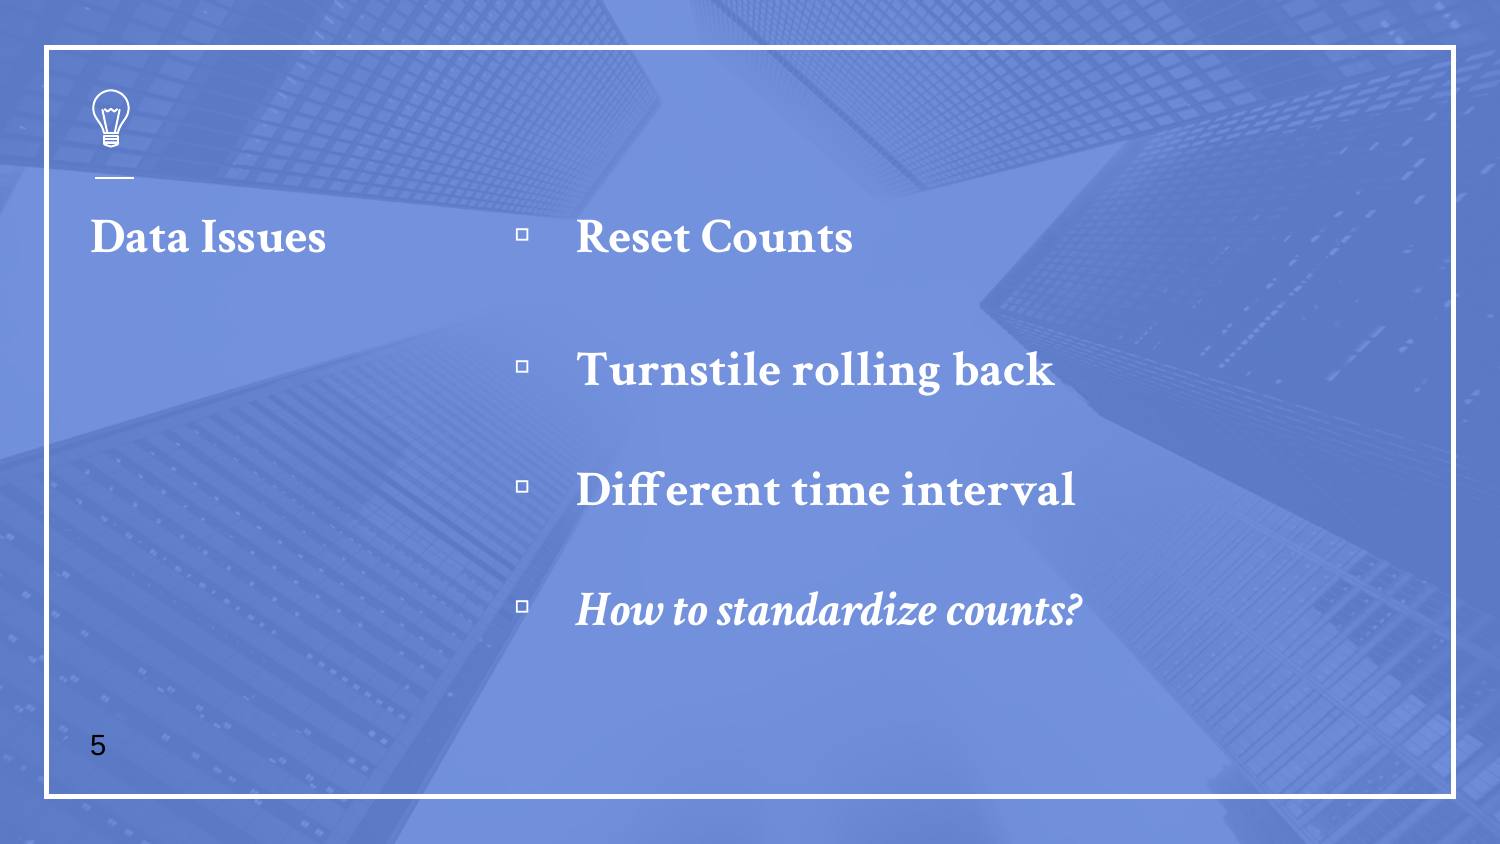

# Data Issues
Reset Counts

Turnstile rolling back

Different time interval

How to standardize counts?
5